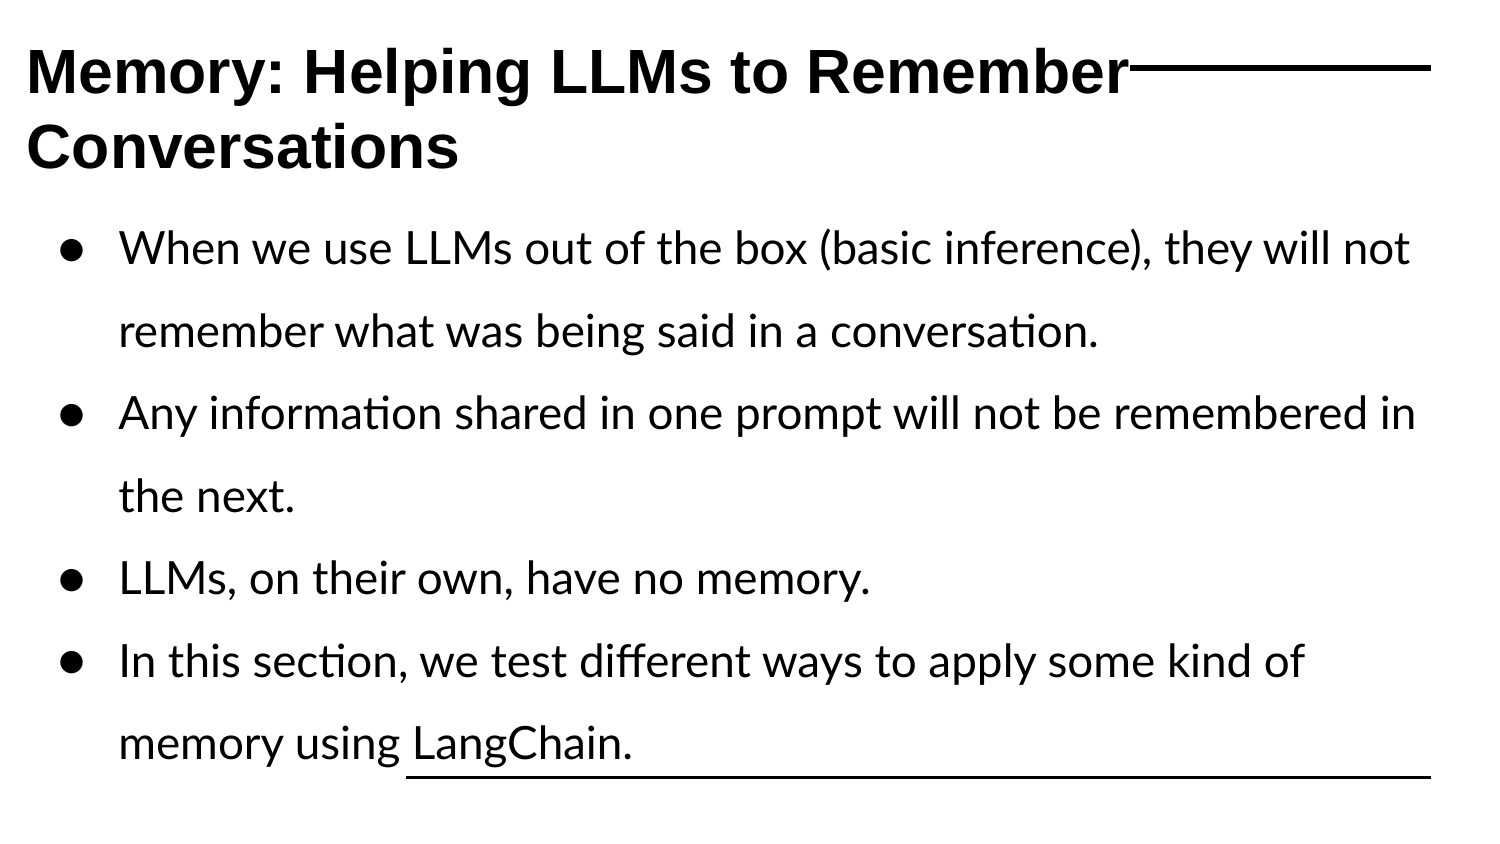

# Memory: Helping LLMs to Remember Conversations
When we use LLMs out of the box (basic inference), they will not remember what was being said in a conversation.
Any information shared in one prompt will not be remembered in the next.
LLMs, on their own, have no memory.
In this section, we test different ways to apply some kind of memory using LangChain.